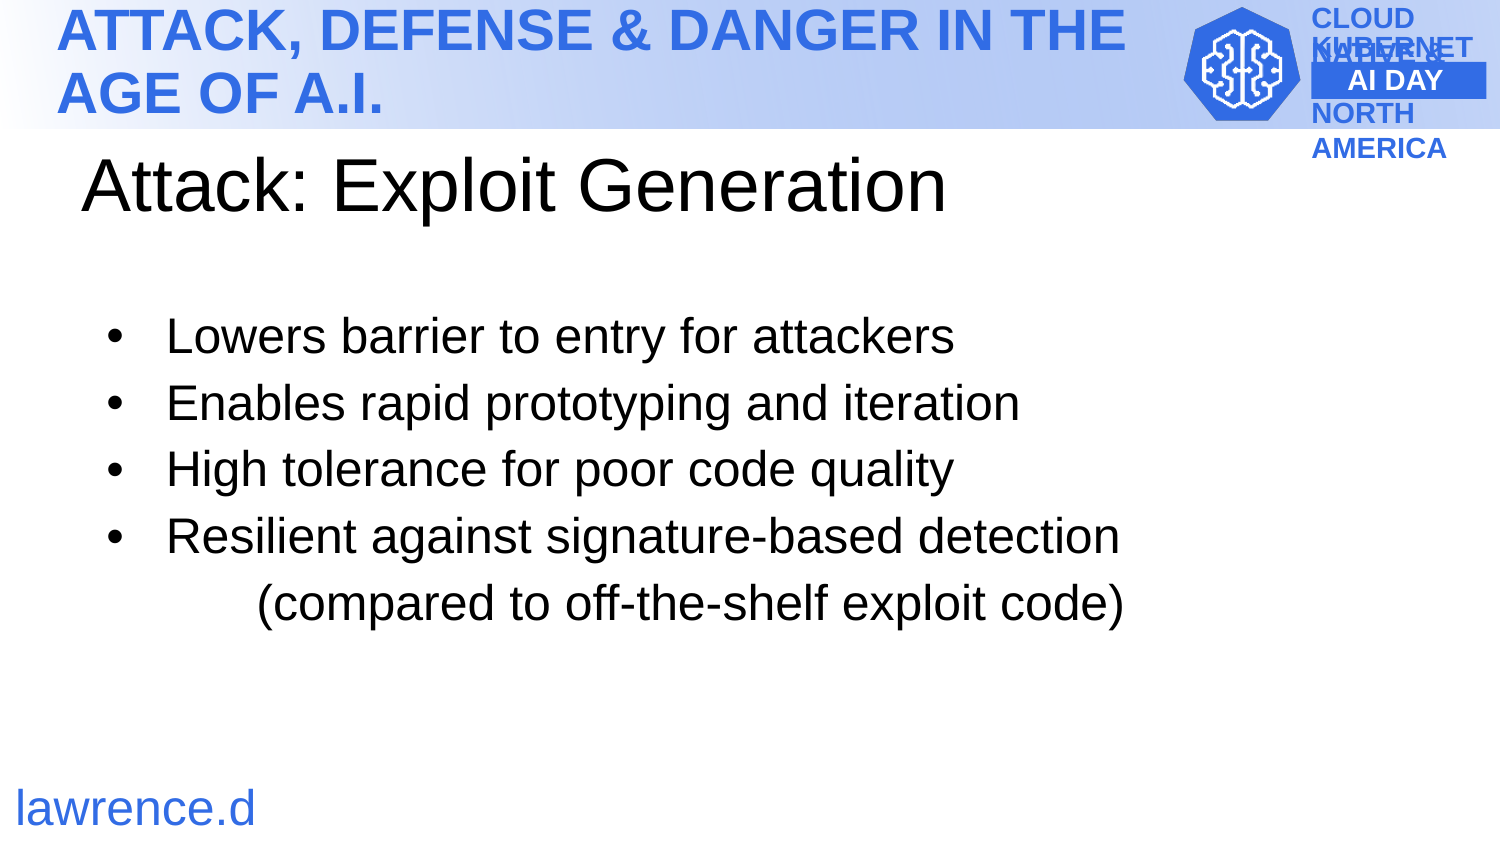

Attack: Exploit Generation

Lowers barrier to entry for attackers
Enables rapid prototyping and iteration
High tolerance for poor code quality
Resilient against signature-based detection
	(compared to off-the-shelf exploit code)